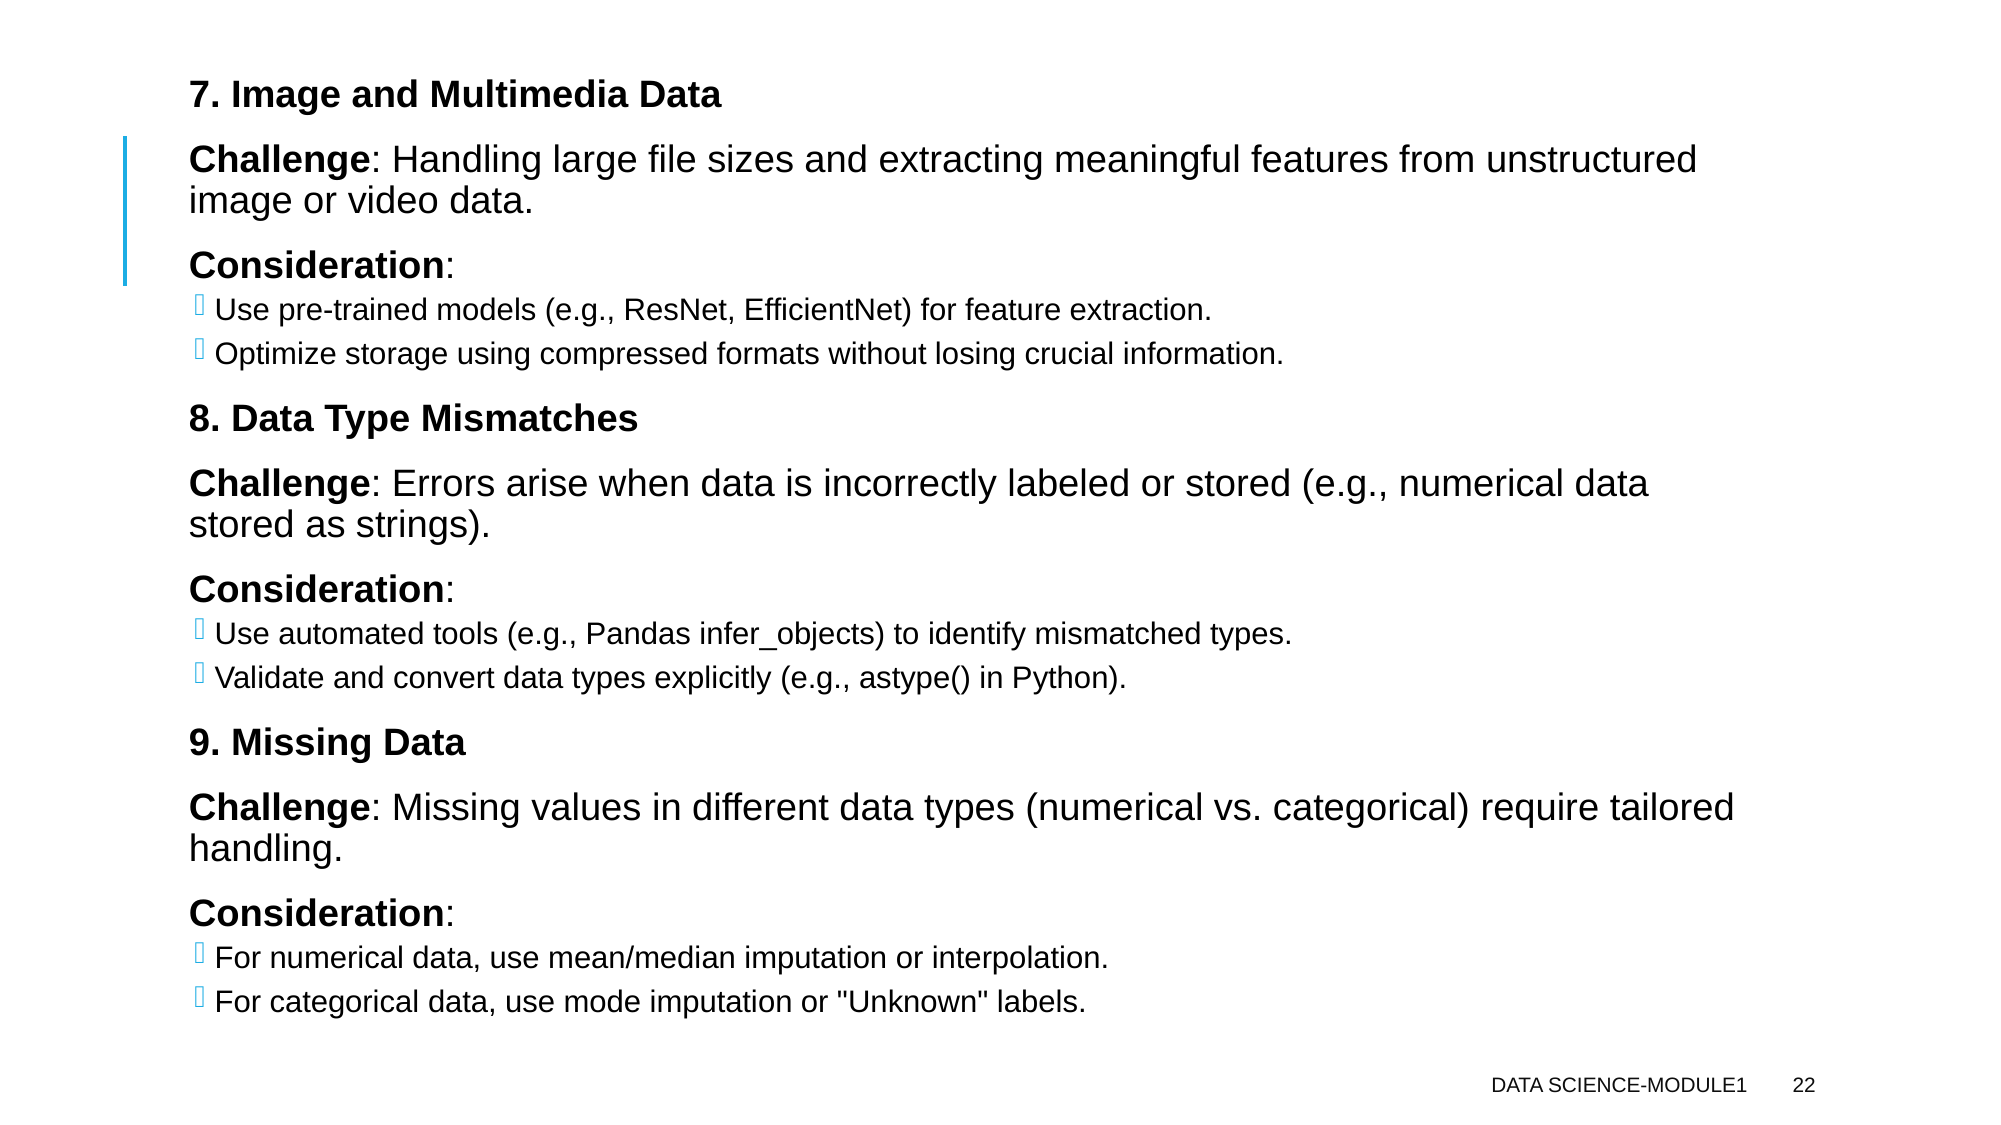

7. Image and Multimedia Data
Challenge: Handling large file sizes and extracting meaningful features from unstructured image or video data.
Consideration:
Use pre-trained models (e.g., ResNet, EfficientNet) for feature extraction.
Optimize storage using compressed formats without losing crucial information.
8. Data Type Mismatches
Challenge: Errors arise when data is incorrectly labeled or stored (e.g., numerical data stored as strings).
Consideration:
Use automated tools (e.g., Pandas infer_objects) to identify mismatched types.
Validate and convert data types explicitly (e.g., astype() in Python).
9. Missing Data
Challenge: Missing values in different data types (numerical vs. categorical) require tailored handling.
Consideration:
For numerical data, use mean/median imputation or interpolation.
For categorical data, use mode imputation or "Unknown" labels.

Data Science-Module1
22